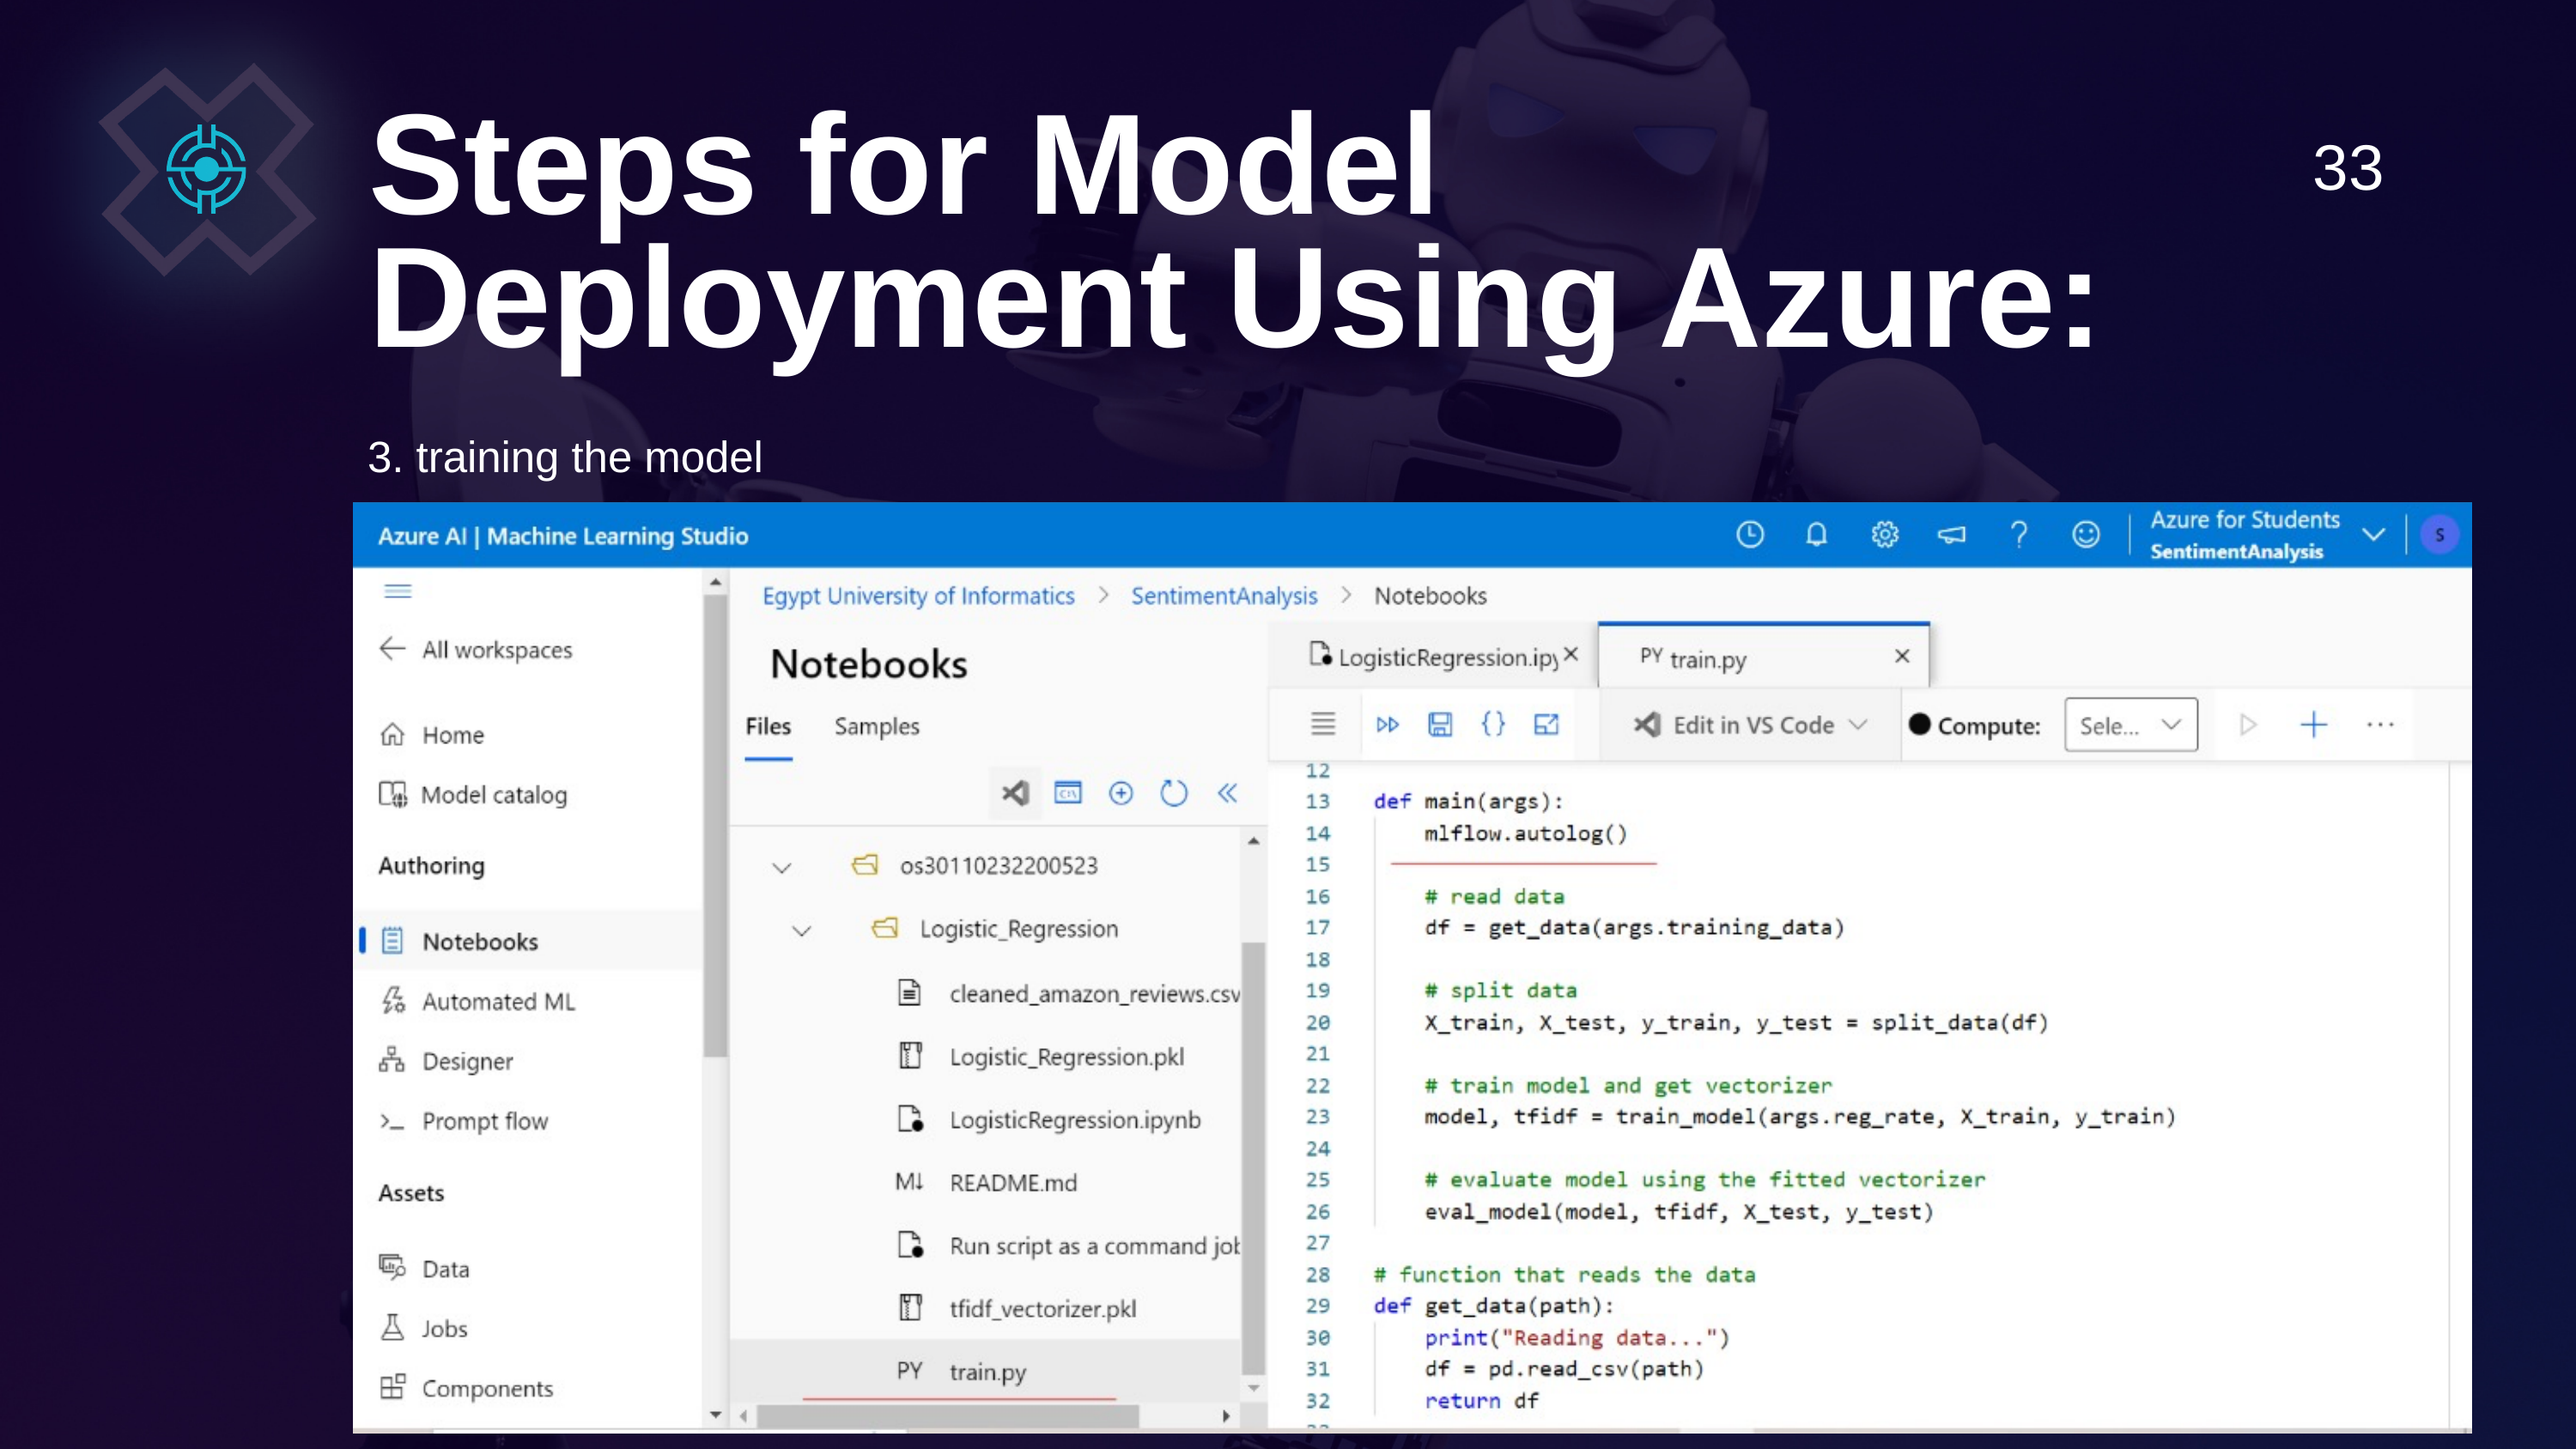

Steps for Model Deployment Using Azure:
33

3. training the model